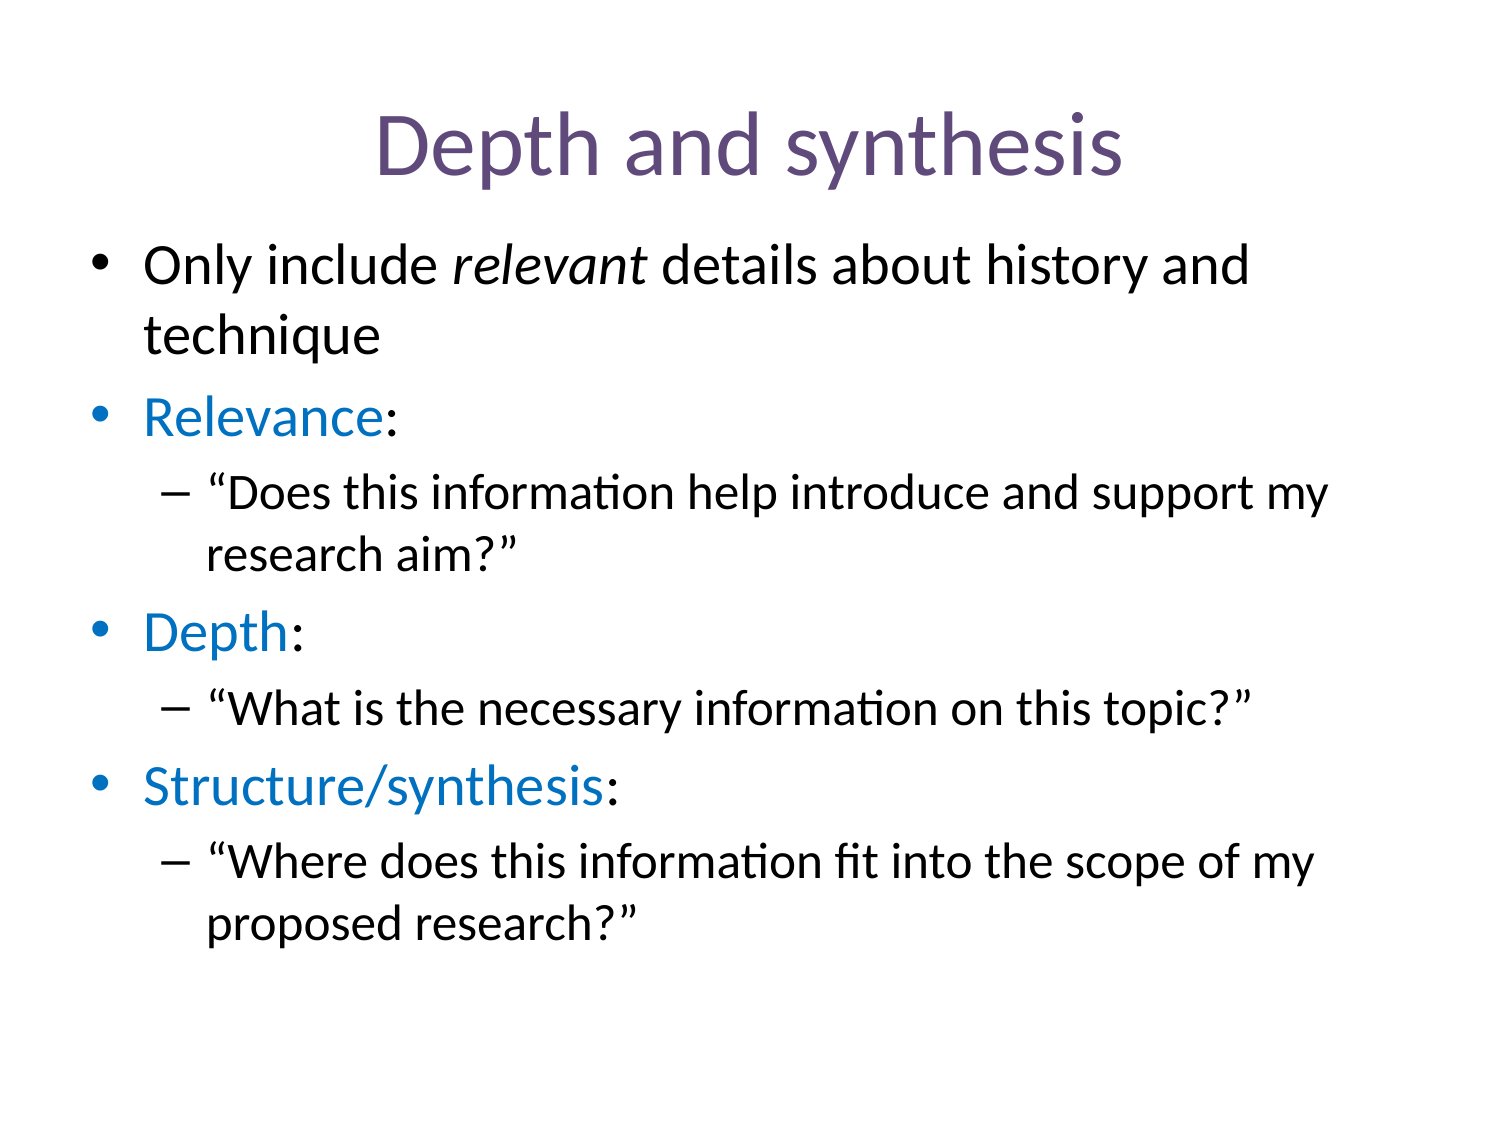

# Depth and synthesis
Only include relevant details about history and technique
Relevance:
“Does this information help introduce and support my research aim?”
Depth:
“What is the necessary information on this topic?”
Structure/synthesis:
“Where does this information fit into the scope of my proposed research?”